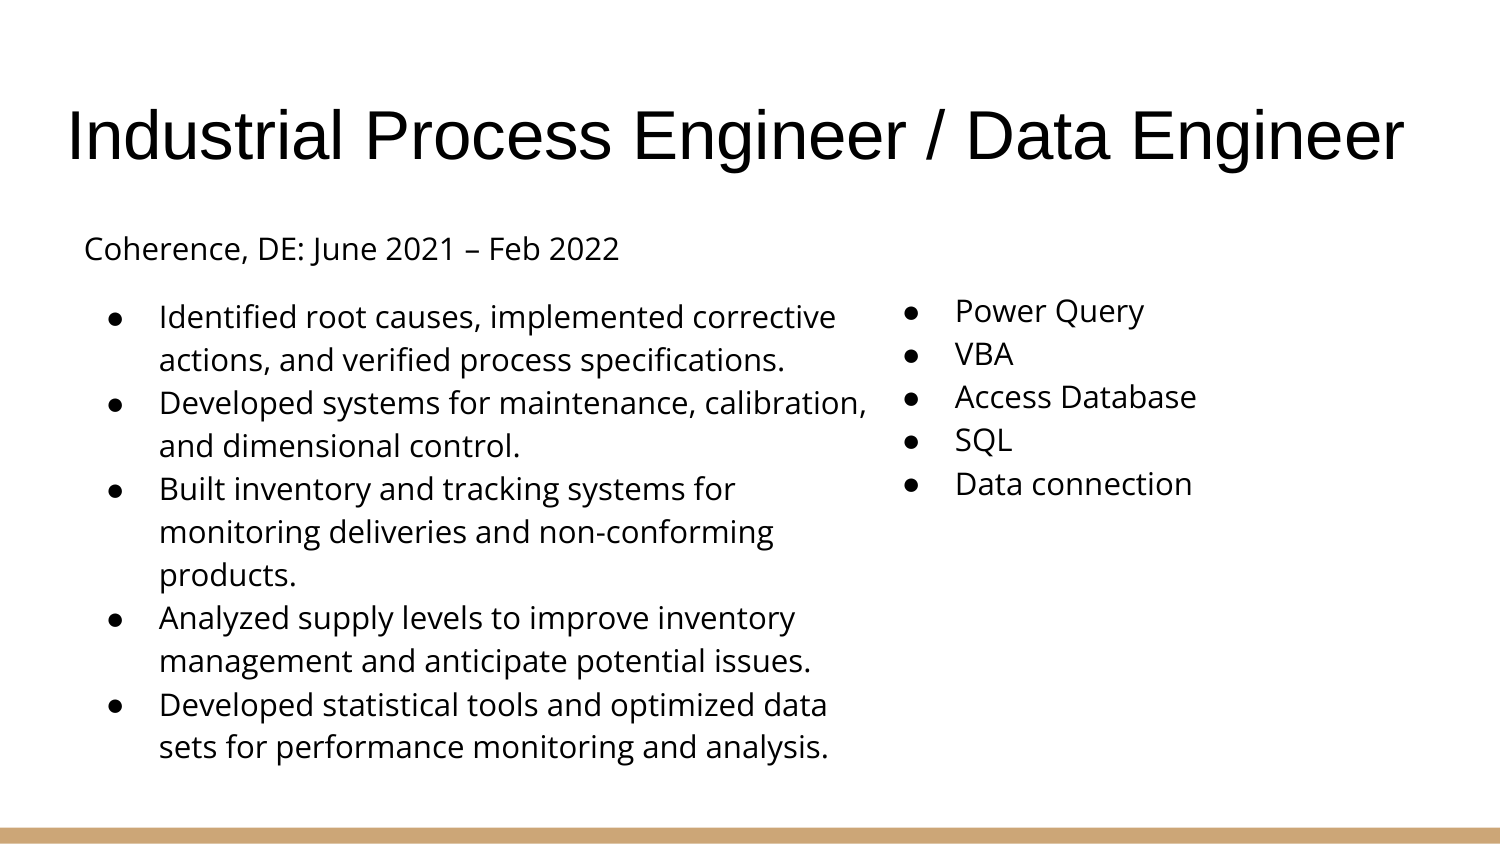

# Industrial Process Engineer / Data Engineer

Power Query
VBA
Access Database
SQL
Data connection

Coherence, DE: June 2021 – Feb 2022
Identified root causes, implemented corrective actions, and verified process specifications.
Developed systems for maintenance, calibration, and dimensional control.
Built inventory and tracking systems for monitoring deliveries and non-conforming products.
Analyzed supply levels to improve inventory management and anticipate potential issues.
Developed statistical tools and optimized data sets for performance monitoring and analysis.